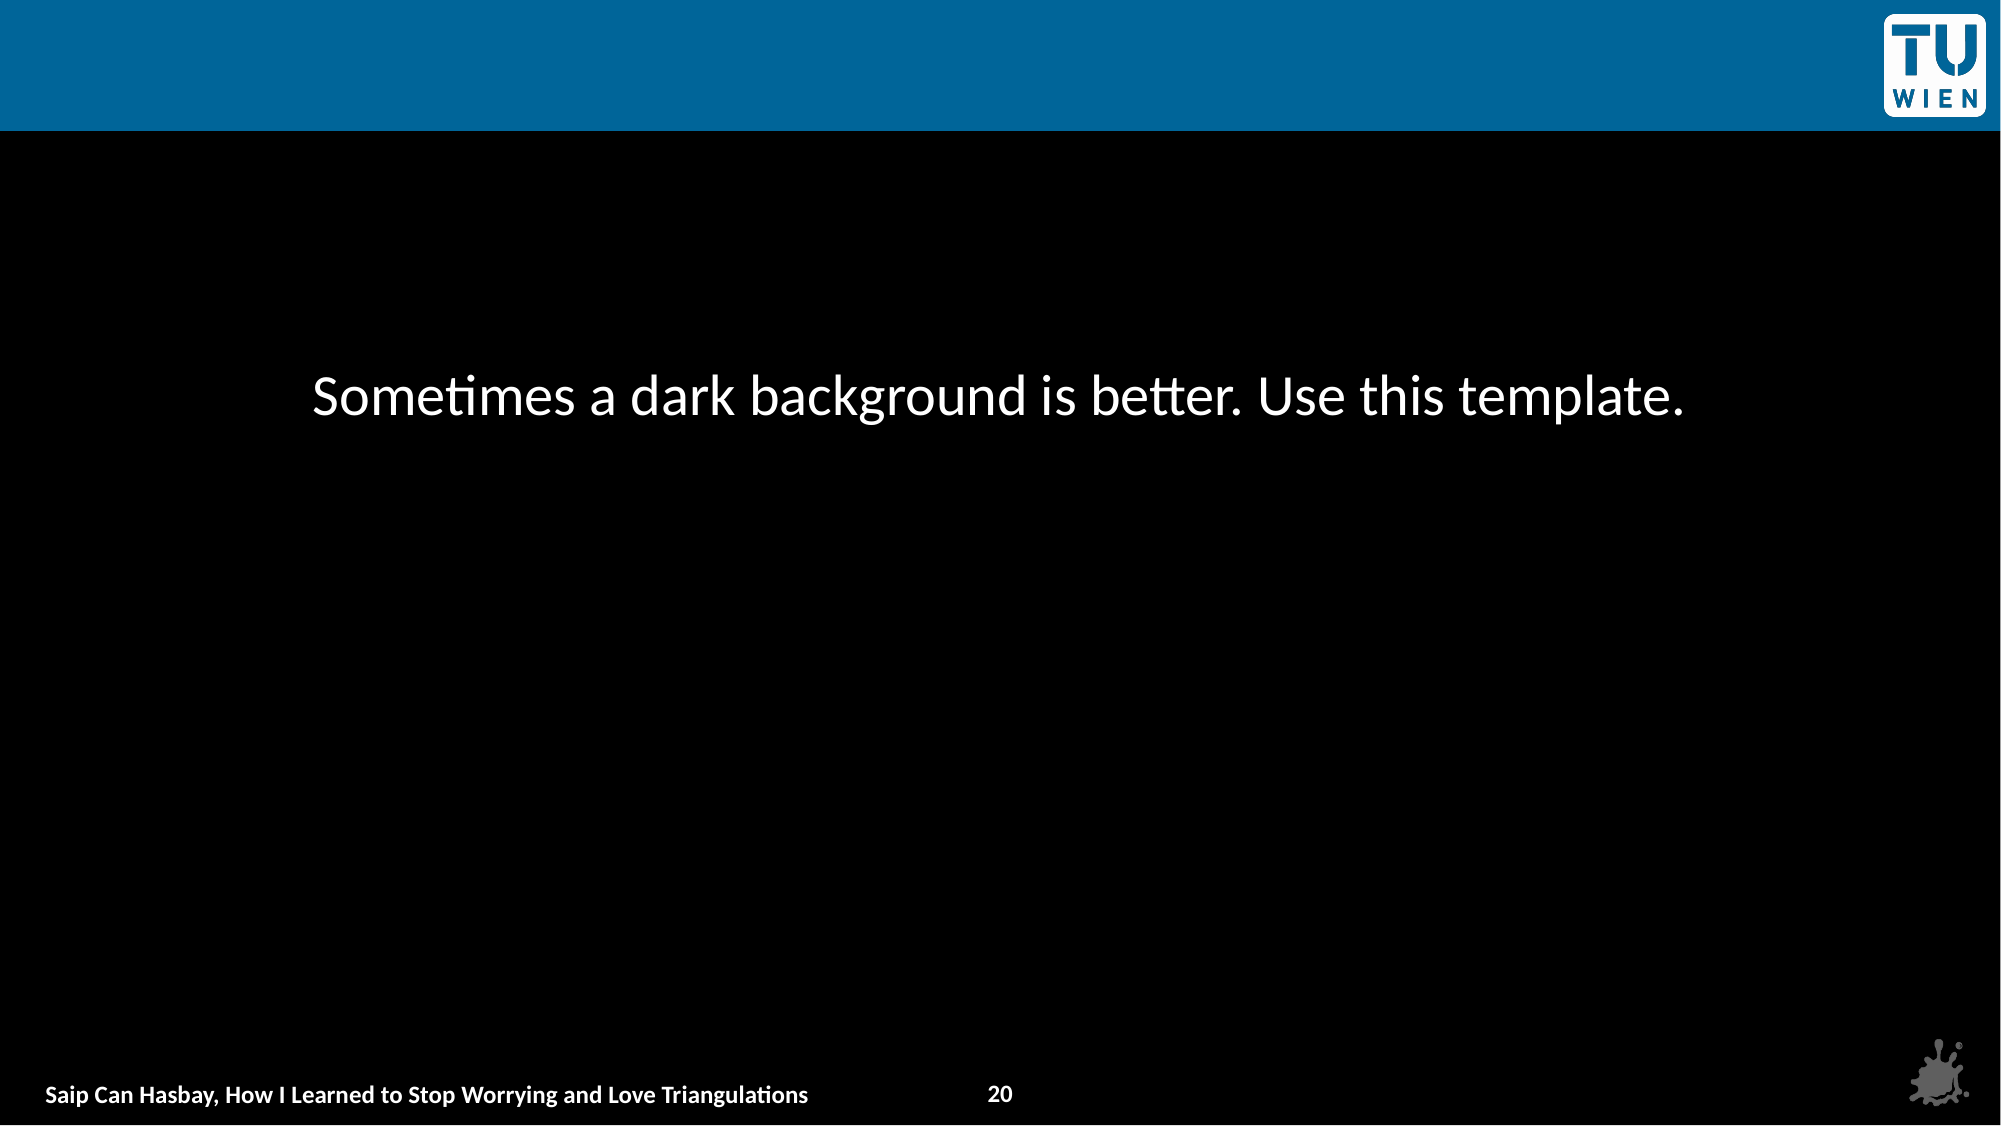

#
Sometimes a dark background is better. Use this template.
20
Saip Can Hasbay, How I Learned to Stop Worrying and Love Triangulations